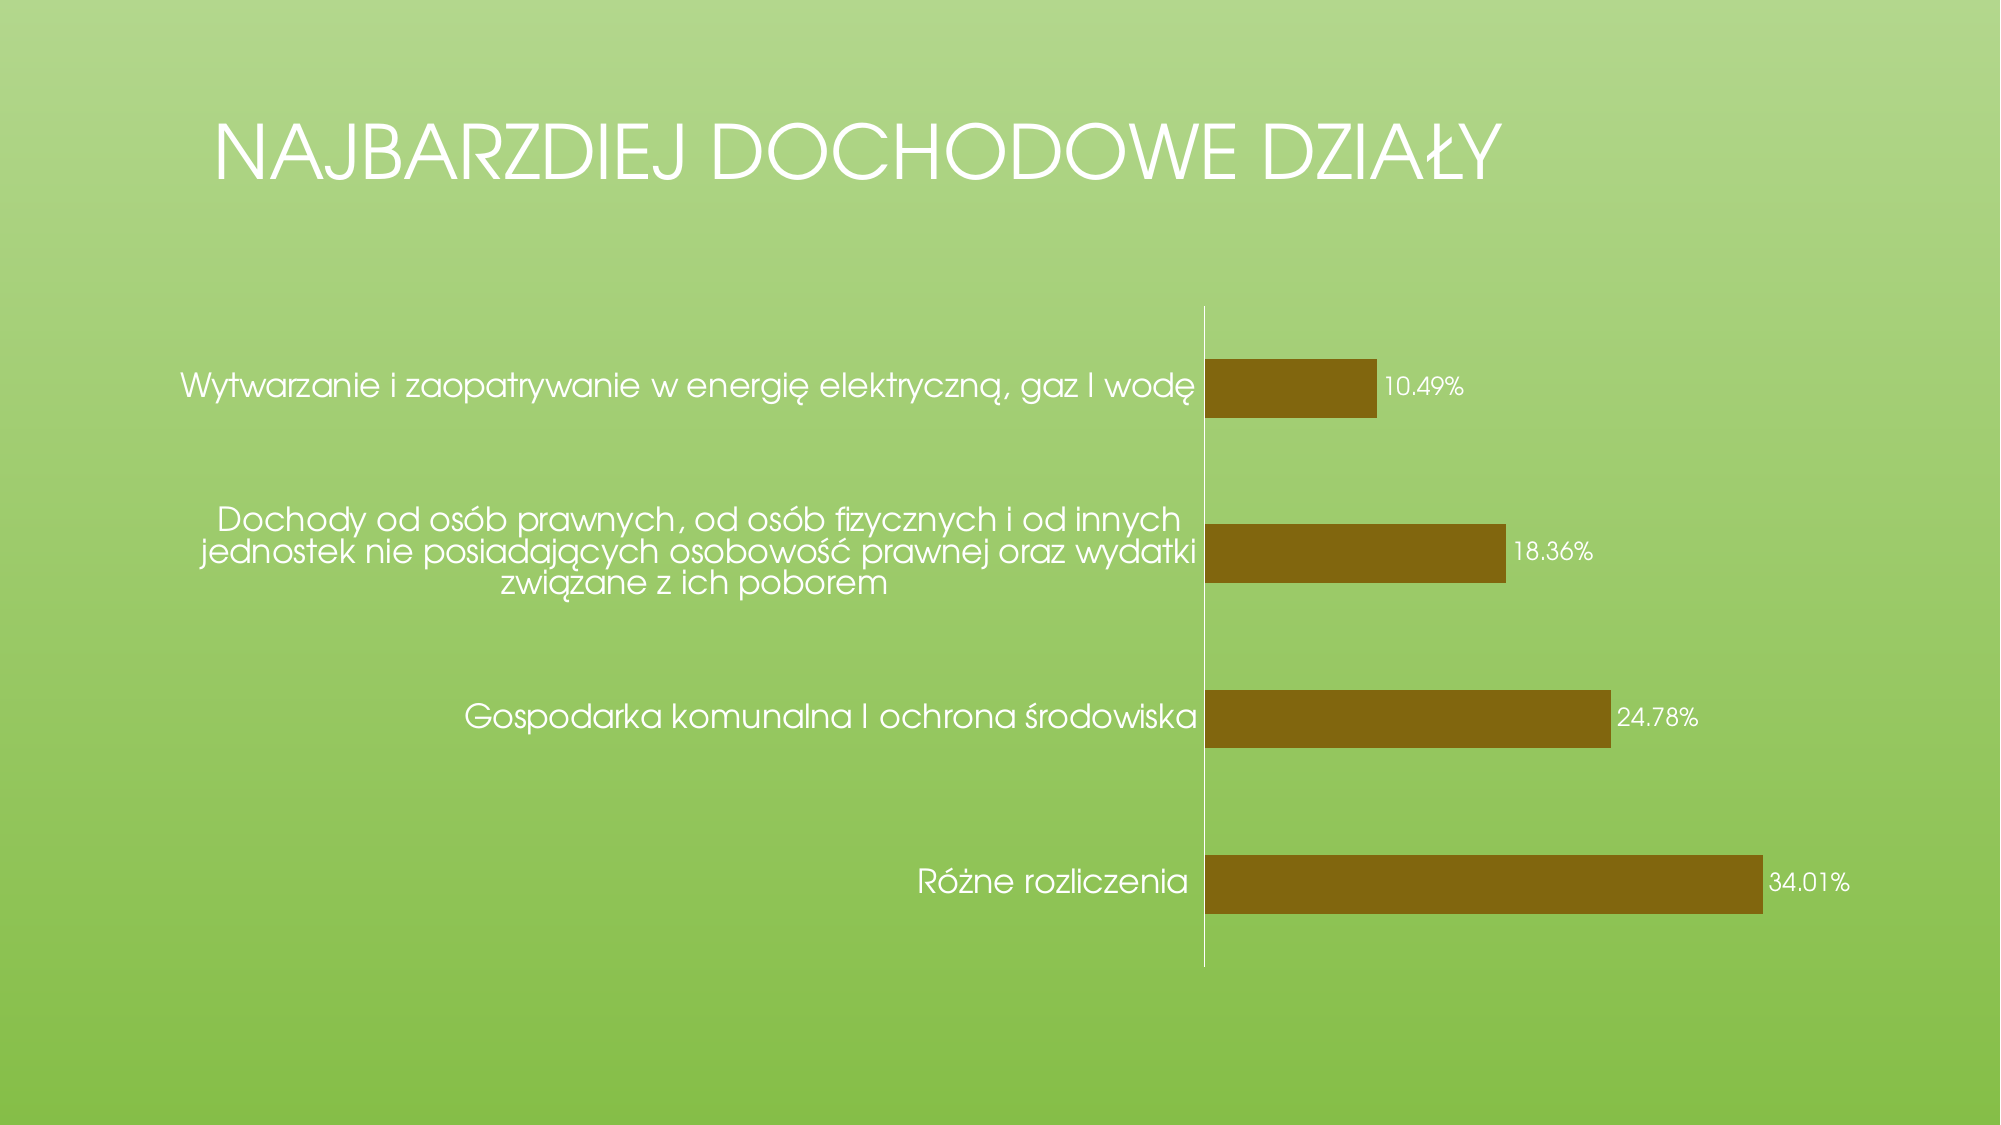

# NAJBARZDIEJ DOCHODOWE DZIAŁY

### Chart

| Category | Seria 1 |
|---|---|
| Różne rozliczenia  | 0.3401 |
| Gospodarka komunalna I ochrona środowiska | 0.2478 |
| Dochody od osób prawnych, od osób fizycznych i od innych jednostek nie posiadających osobowość prawnej oraz wydatki związane z ich poborem  | 0.1836 |
| Wytwarzanie i zaopatrywanie w energię elektryczną, gaz I wodę | 0.1049 |